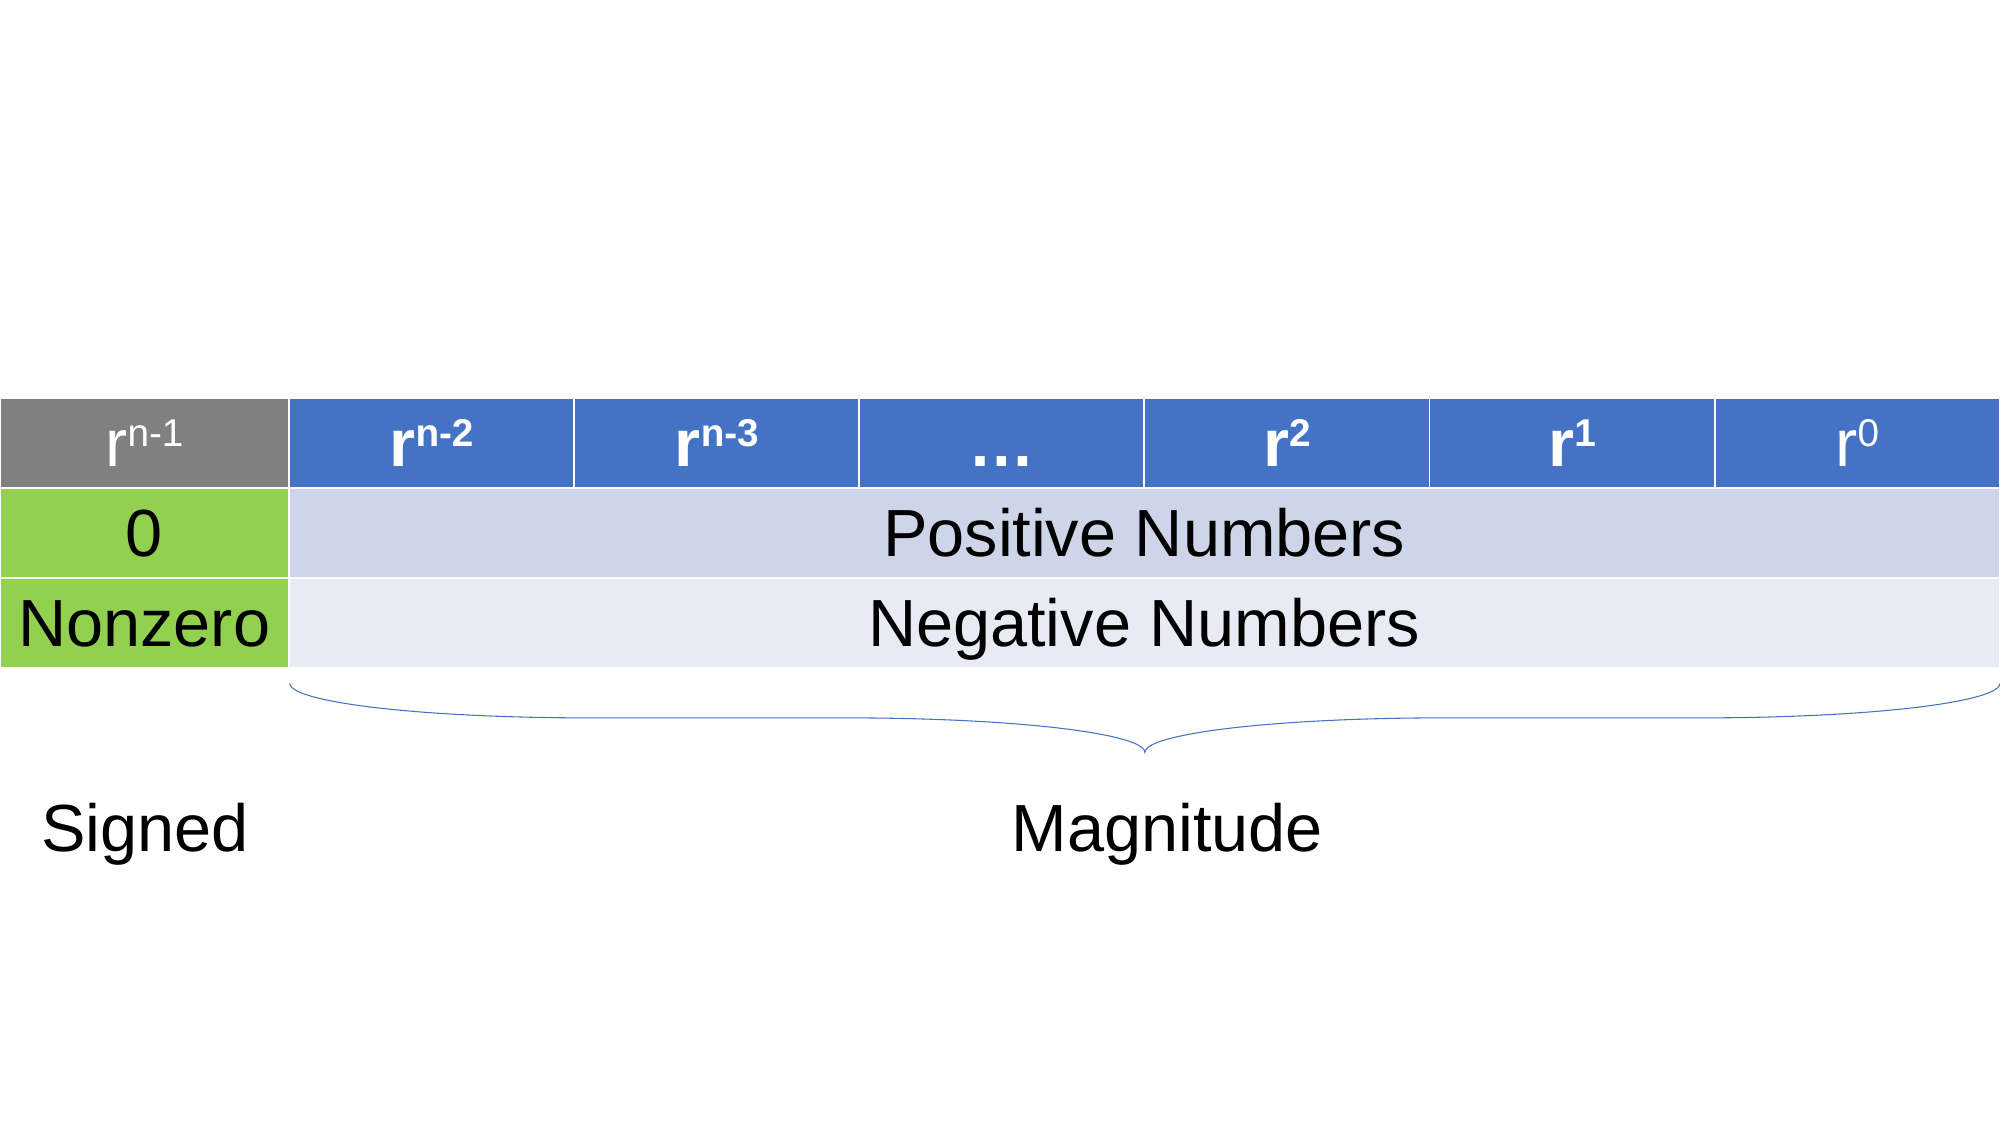

| rn-1 | rn-2 | rn-3 | … | r2 | r1 | r0 |
| --- | --- | --- | --- | --- | --- | --- |
| 0 | Positive Numbers |  |  |  |  |  |
| Nonzero | Negative Numbers |  |  |  |  |  |
Signed
Magnitude